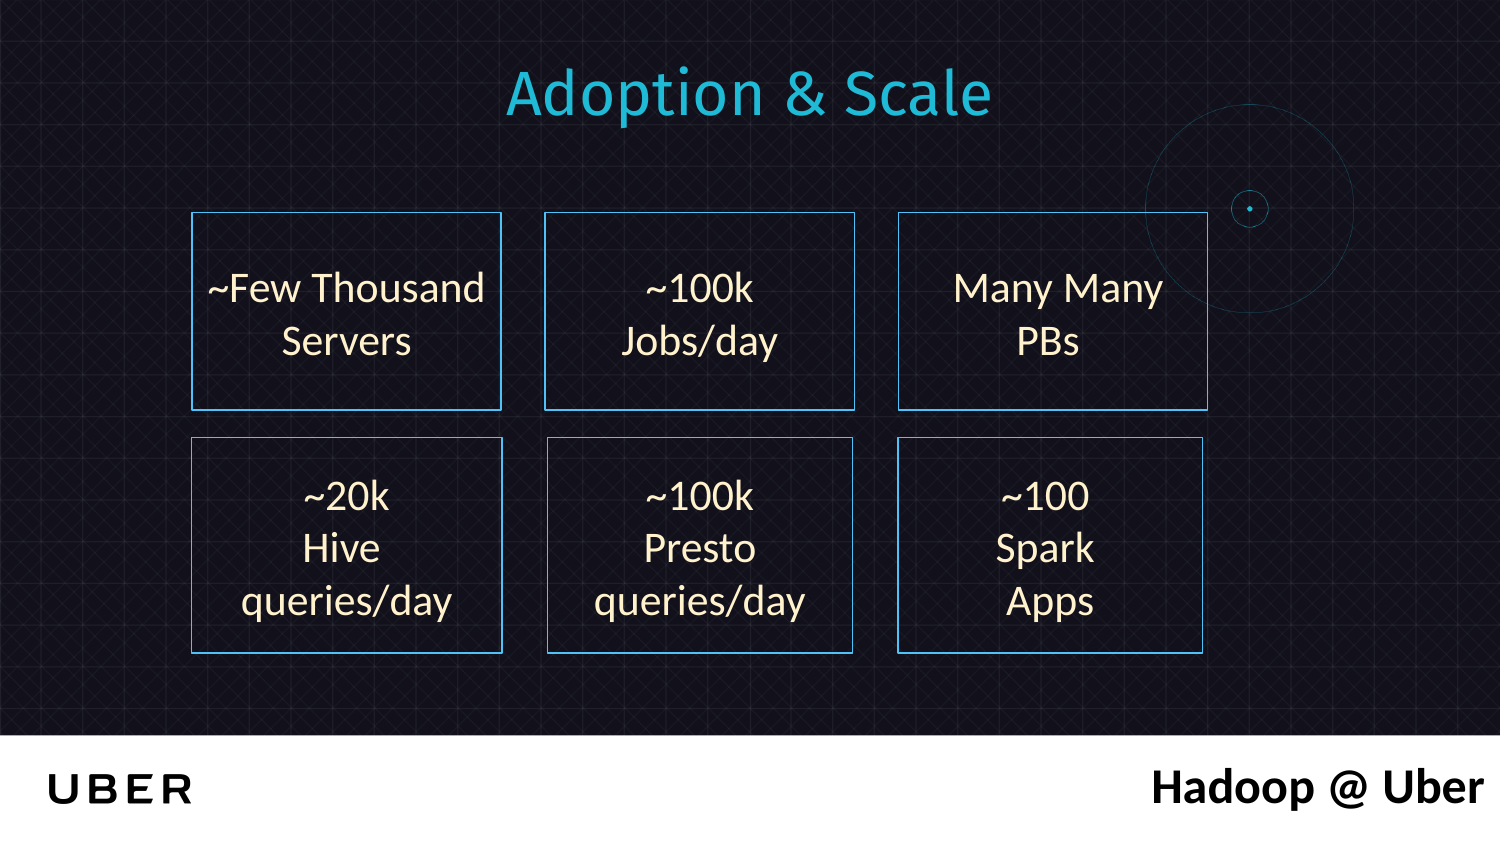

# Adoption & Scale
~Few Thousand
Servers
~100k
Jobs/day
 Many Many
PBs
~20k
Hive
queries/day
~100k
Presto queries/day
~100
Spark
Apps
Hadoop @ Uber